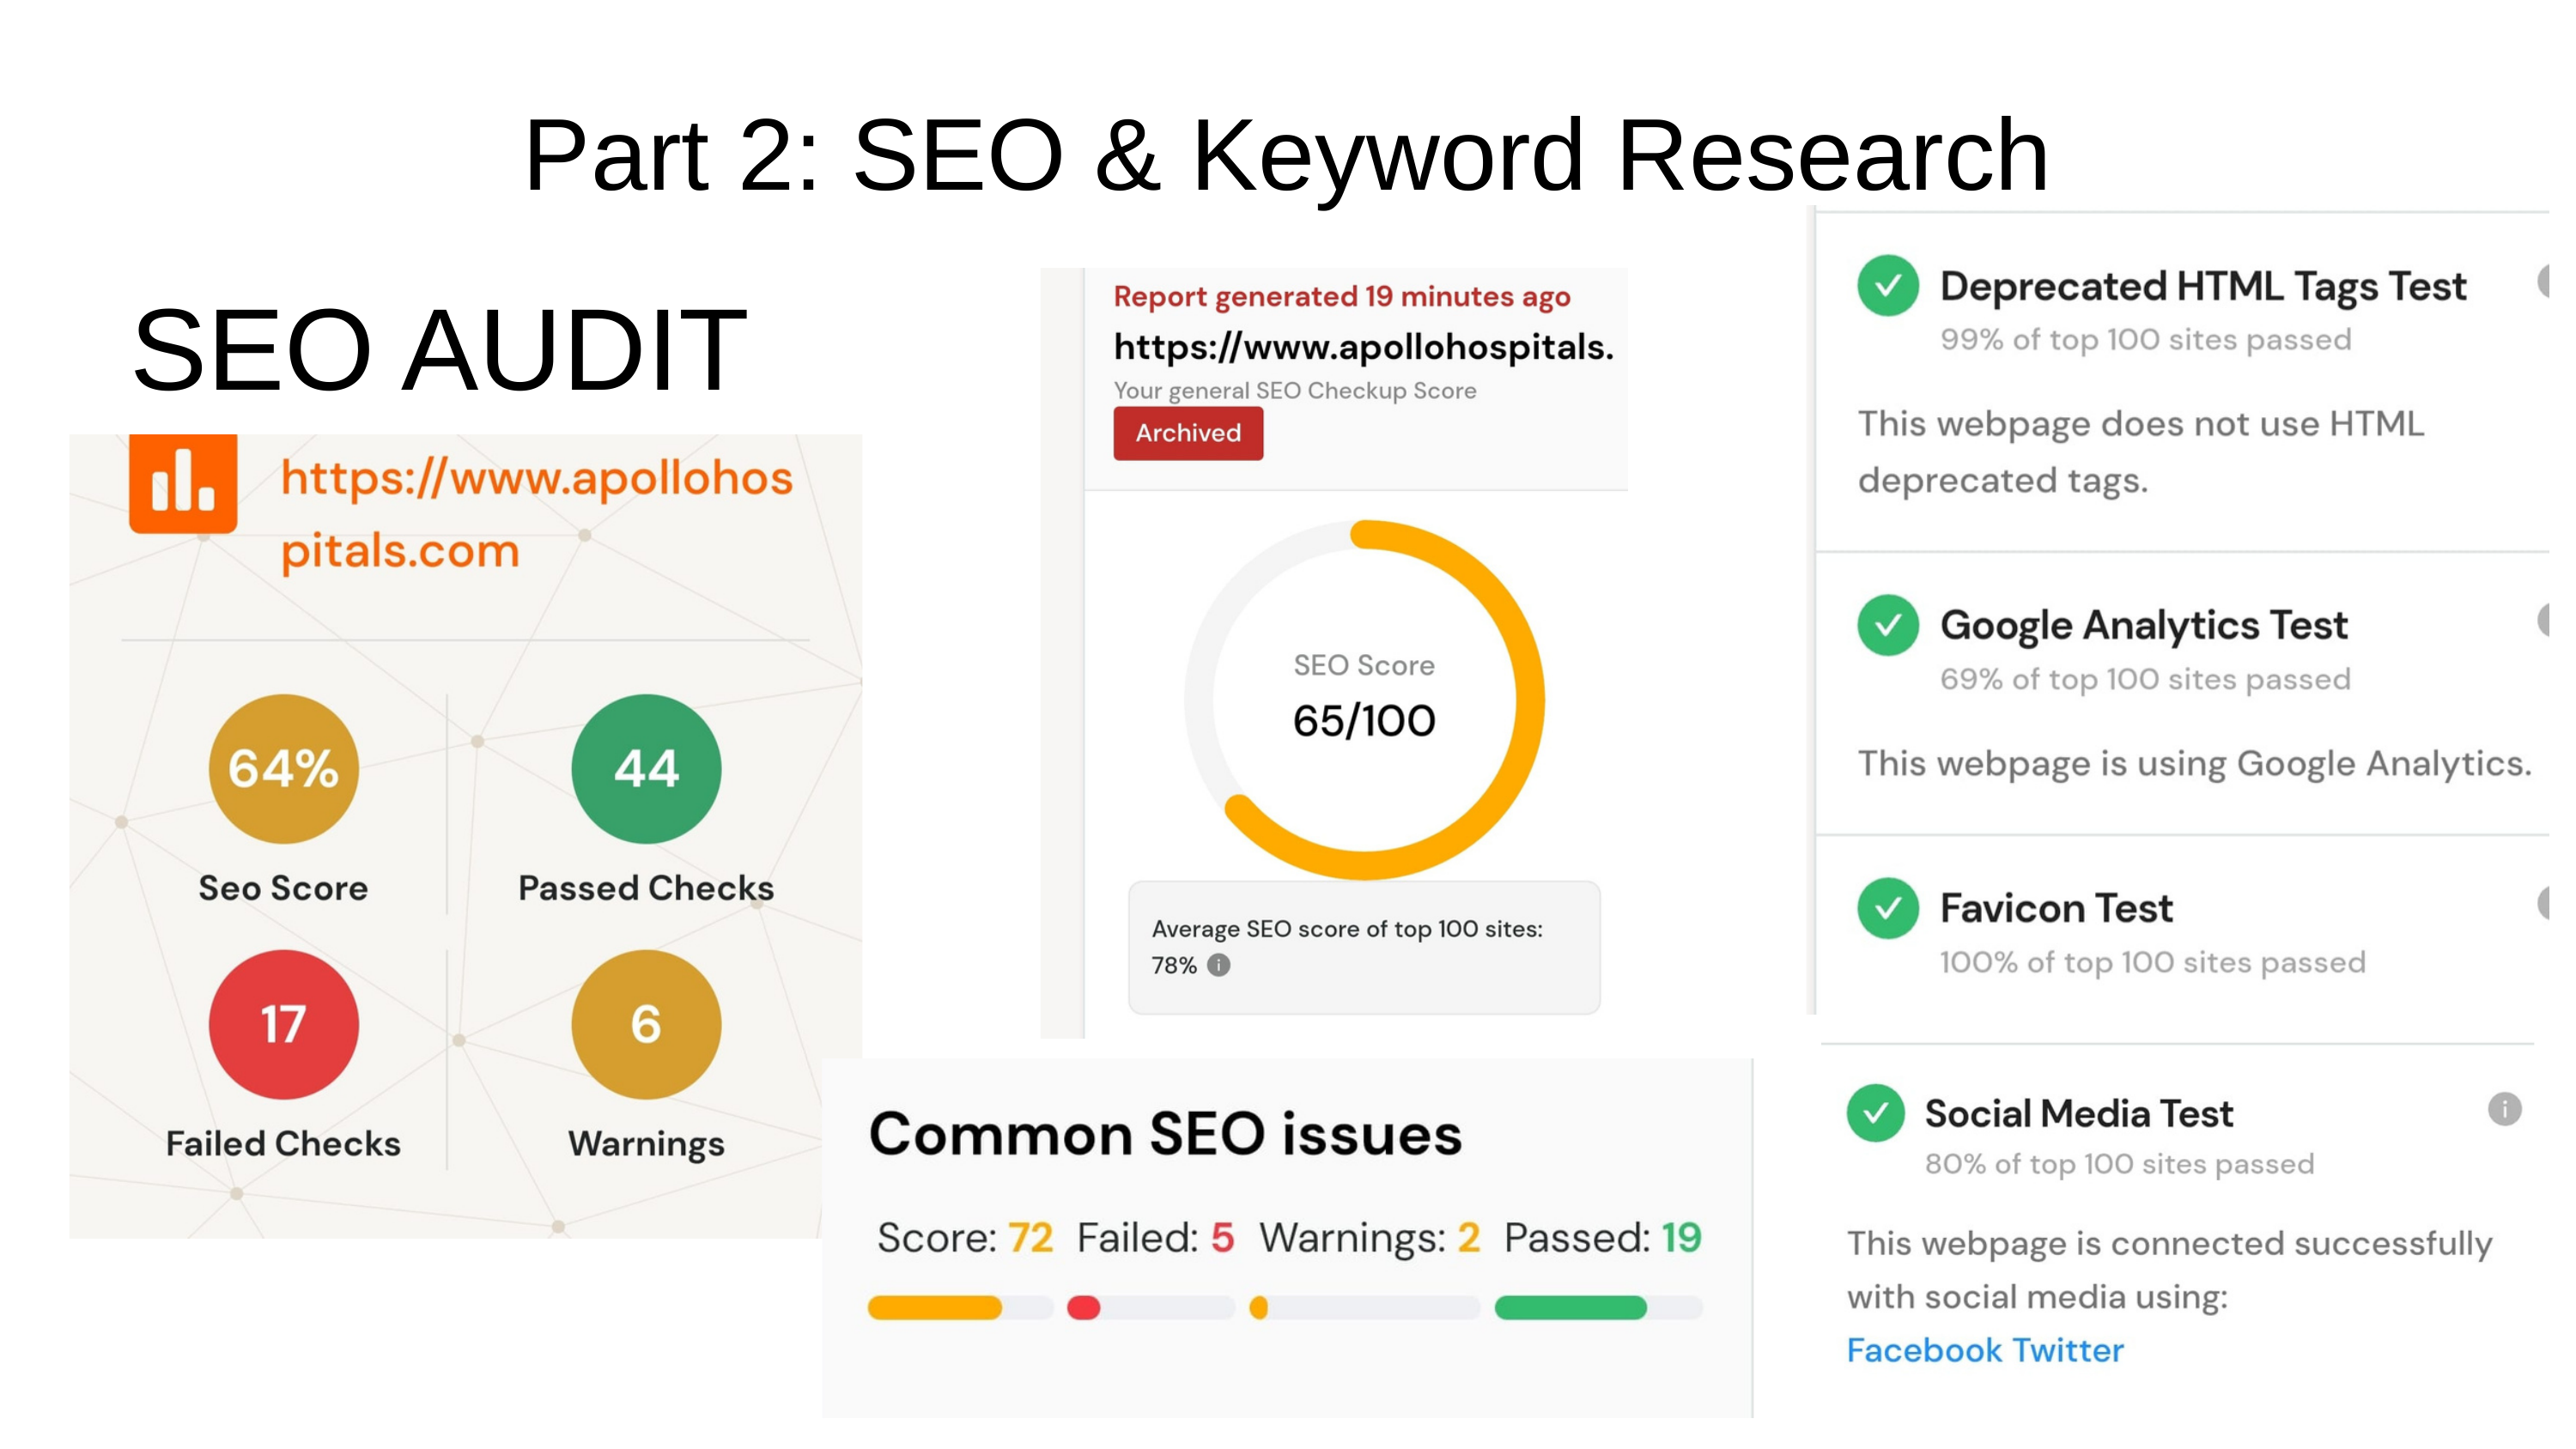

Part 2: SEO & Keyword Research

SEO AUDIT